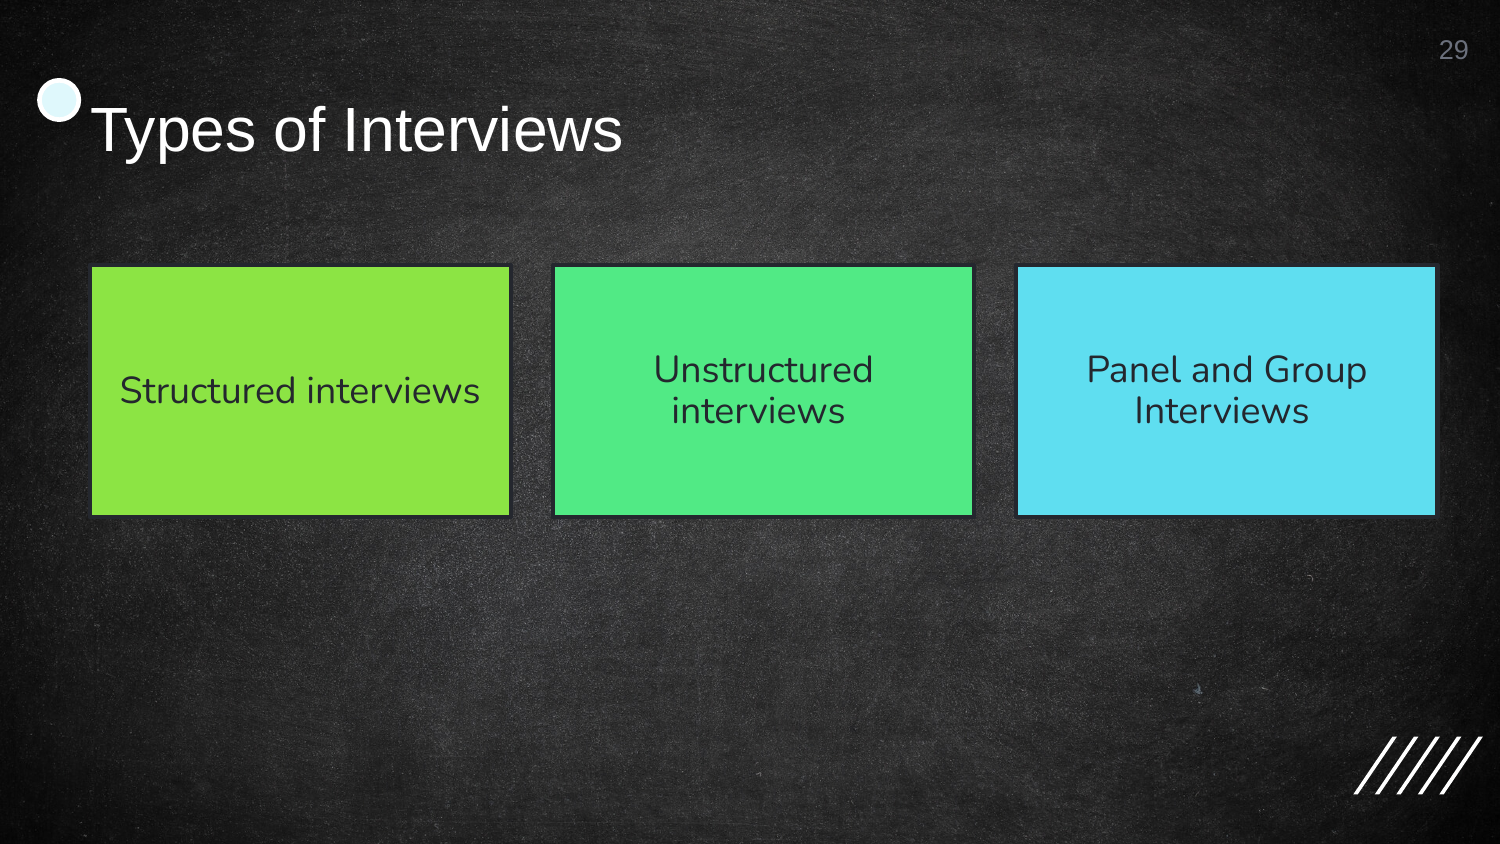

29
# Types of Interviews
Structured interviews
Unstructured interviews
Panel and Group Interviews